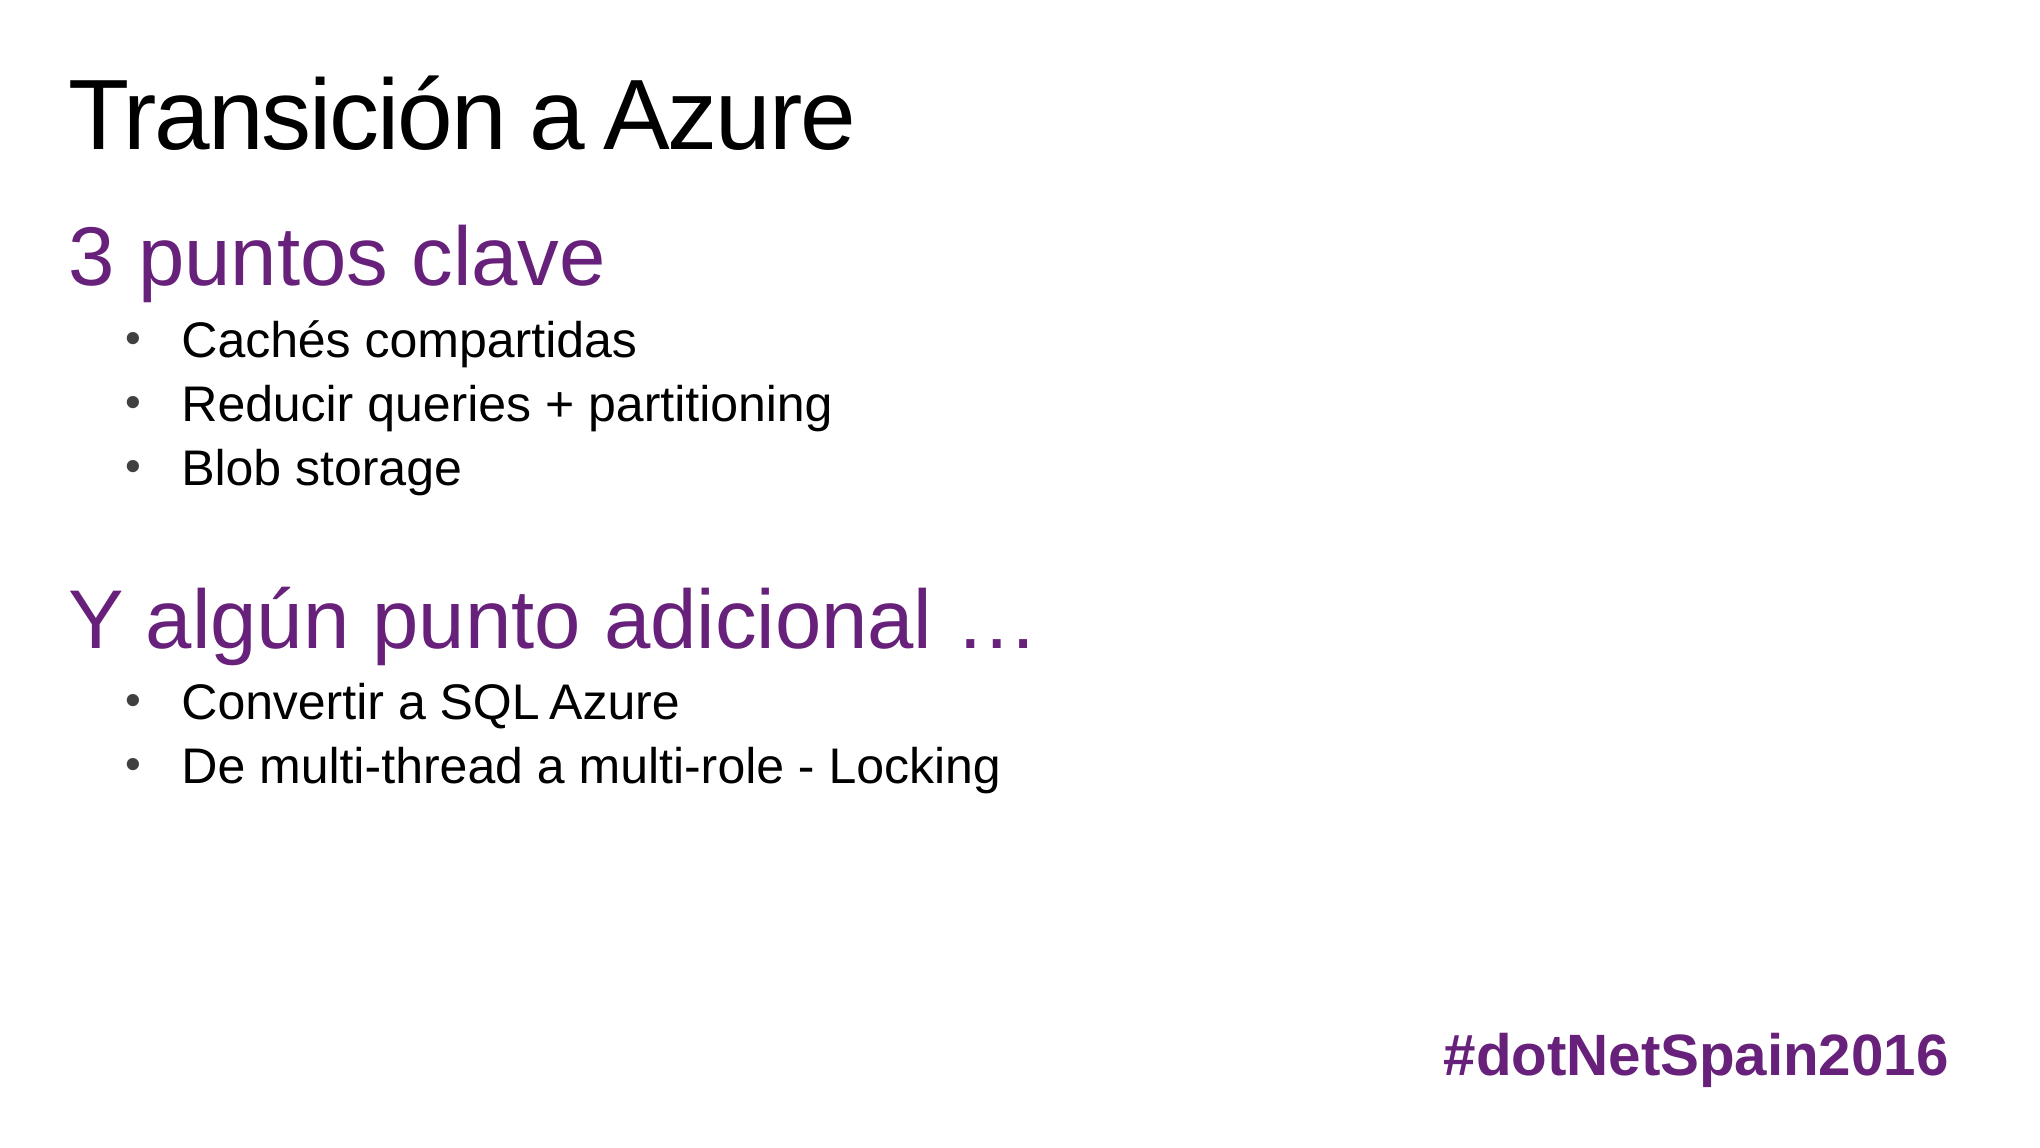

# Transición a Azure
3 puntos clave
Cachés compartidas
Reducir queries + partitioning
Blob storage

Y algún punto adicional …
Convertir a SQL Azure
De multi-thread a multi-role - Locking